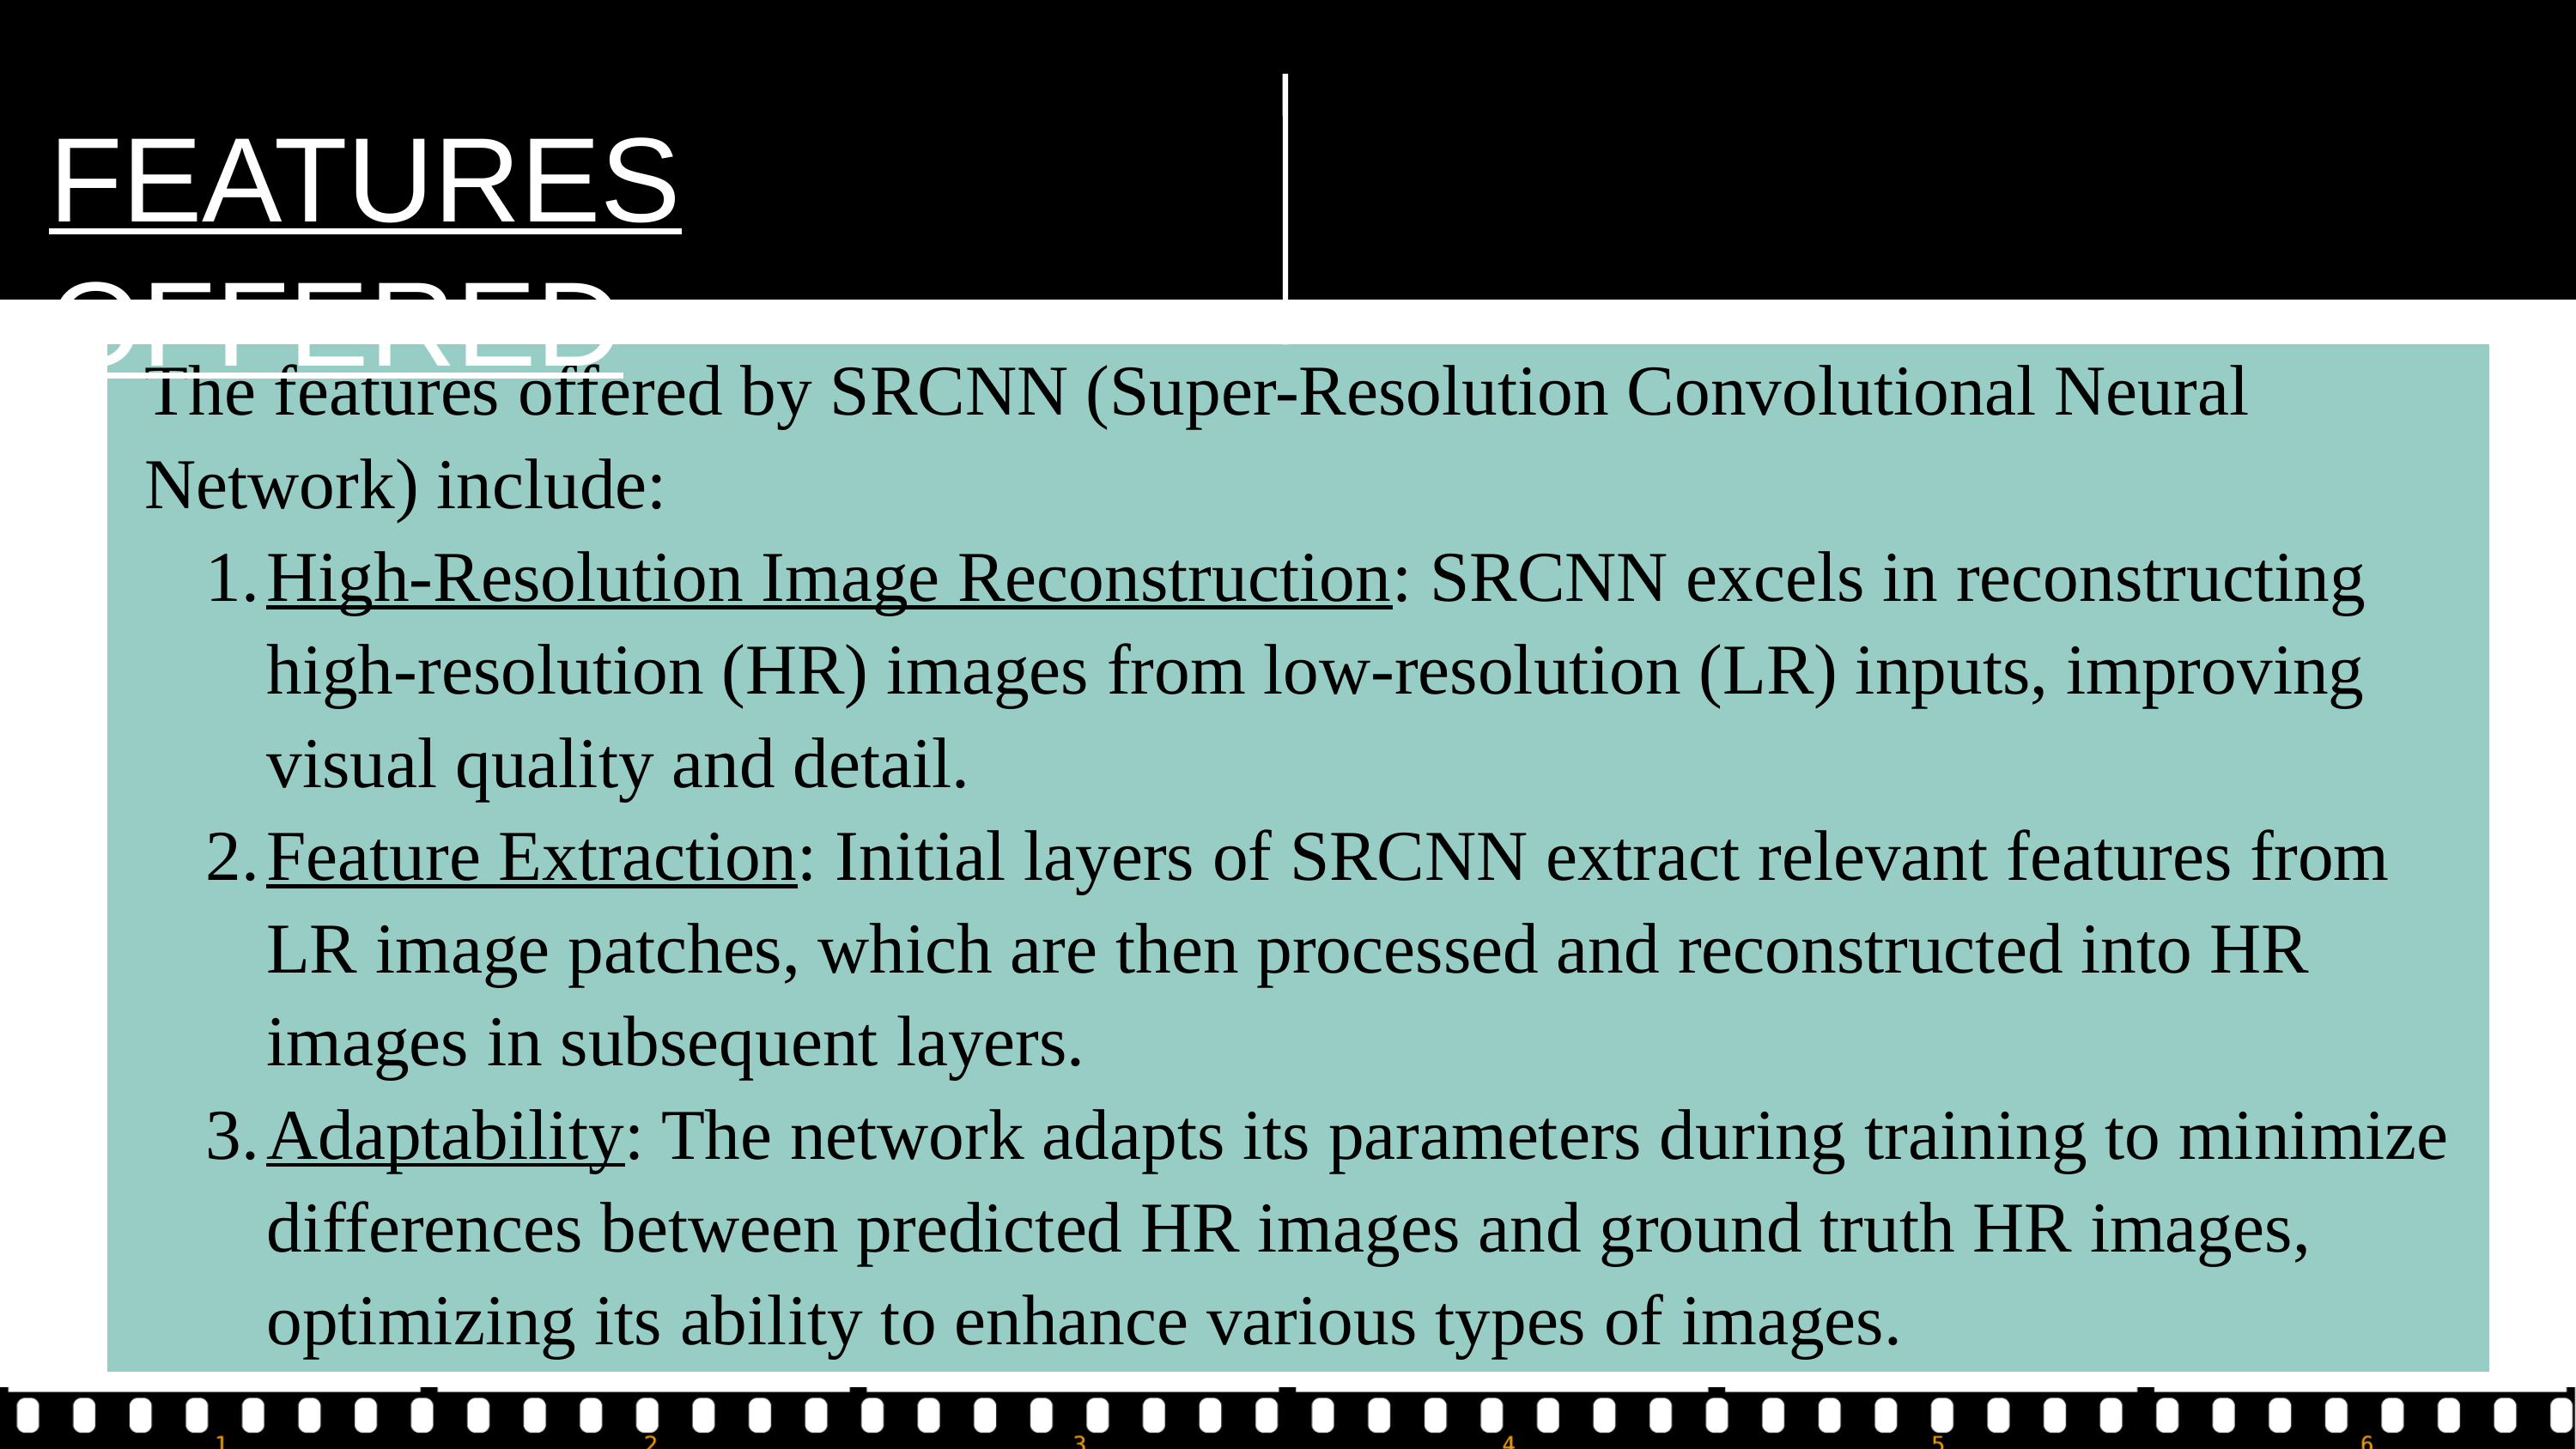

g

FEATURES OFFERED
The features offered by SRCNN (Super-Resolution Convolutional Neural Network) include:
High-Resolution Image Reconstruction: SRCNN excels in reconstructing high-resolution (HR) images from low-resolution (LR) inputs, improving visual quality and detail.
Feature Extraction: Initial layers of SRCNN extract relevant features from LR image patches, which are then processed and reconstructed into HR images in subsequent layers.
Adaptability: The network adapts its parameters during training to minimize differences between predicted HR images and ground truth HR images, optimizing its ability to enhance various types of images.